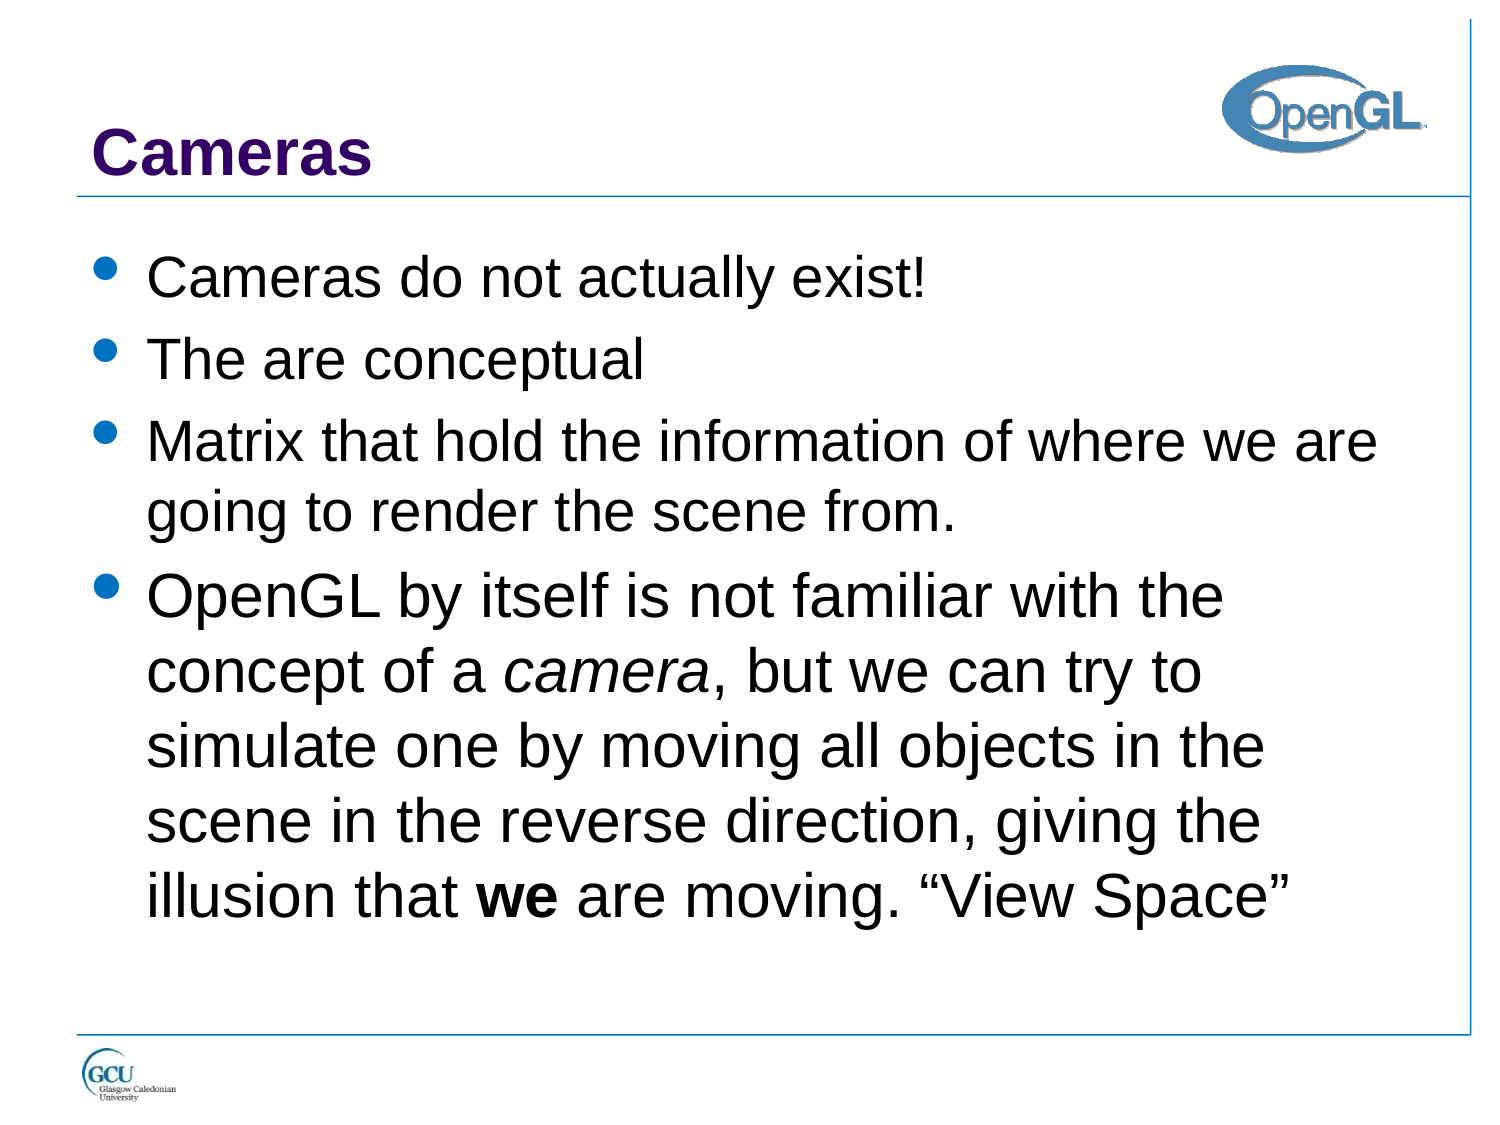

# Cameras
Cameras do not actually exist!
The are conceptual
Matrix that hold the information of where we are going to render the scene from.
OpenGL by itself is not familiar with the concept of a camera, but we can try to simulate one by moving all objects in the scene in the reverse direction, giving the illusion that we are moving. “View Space”